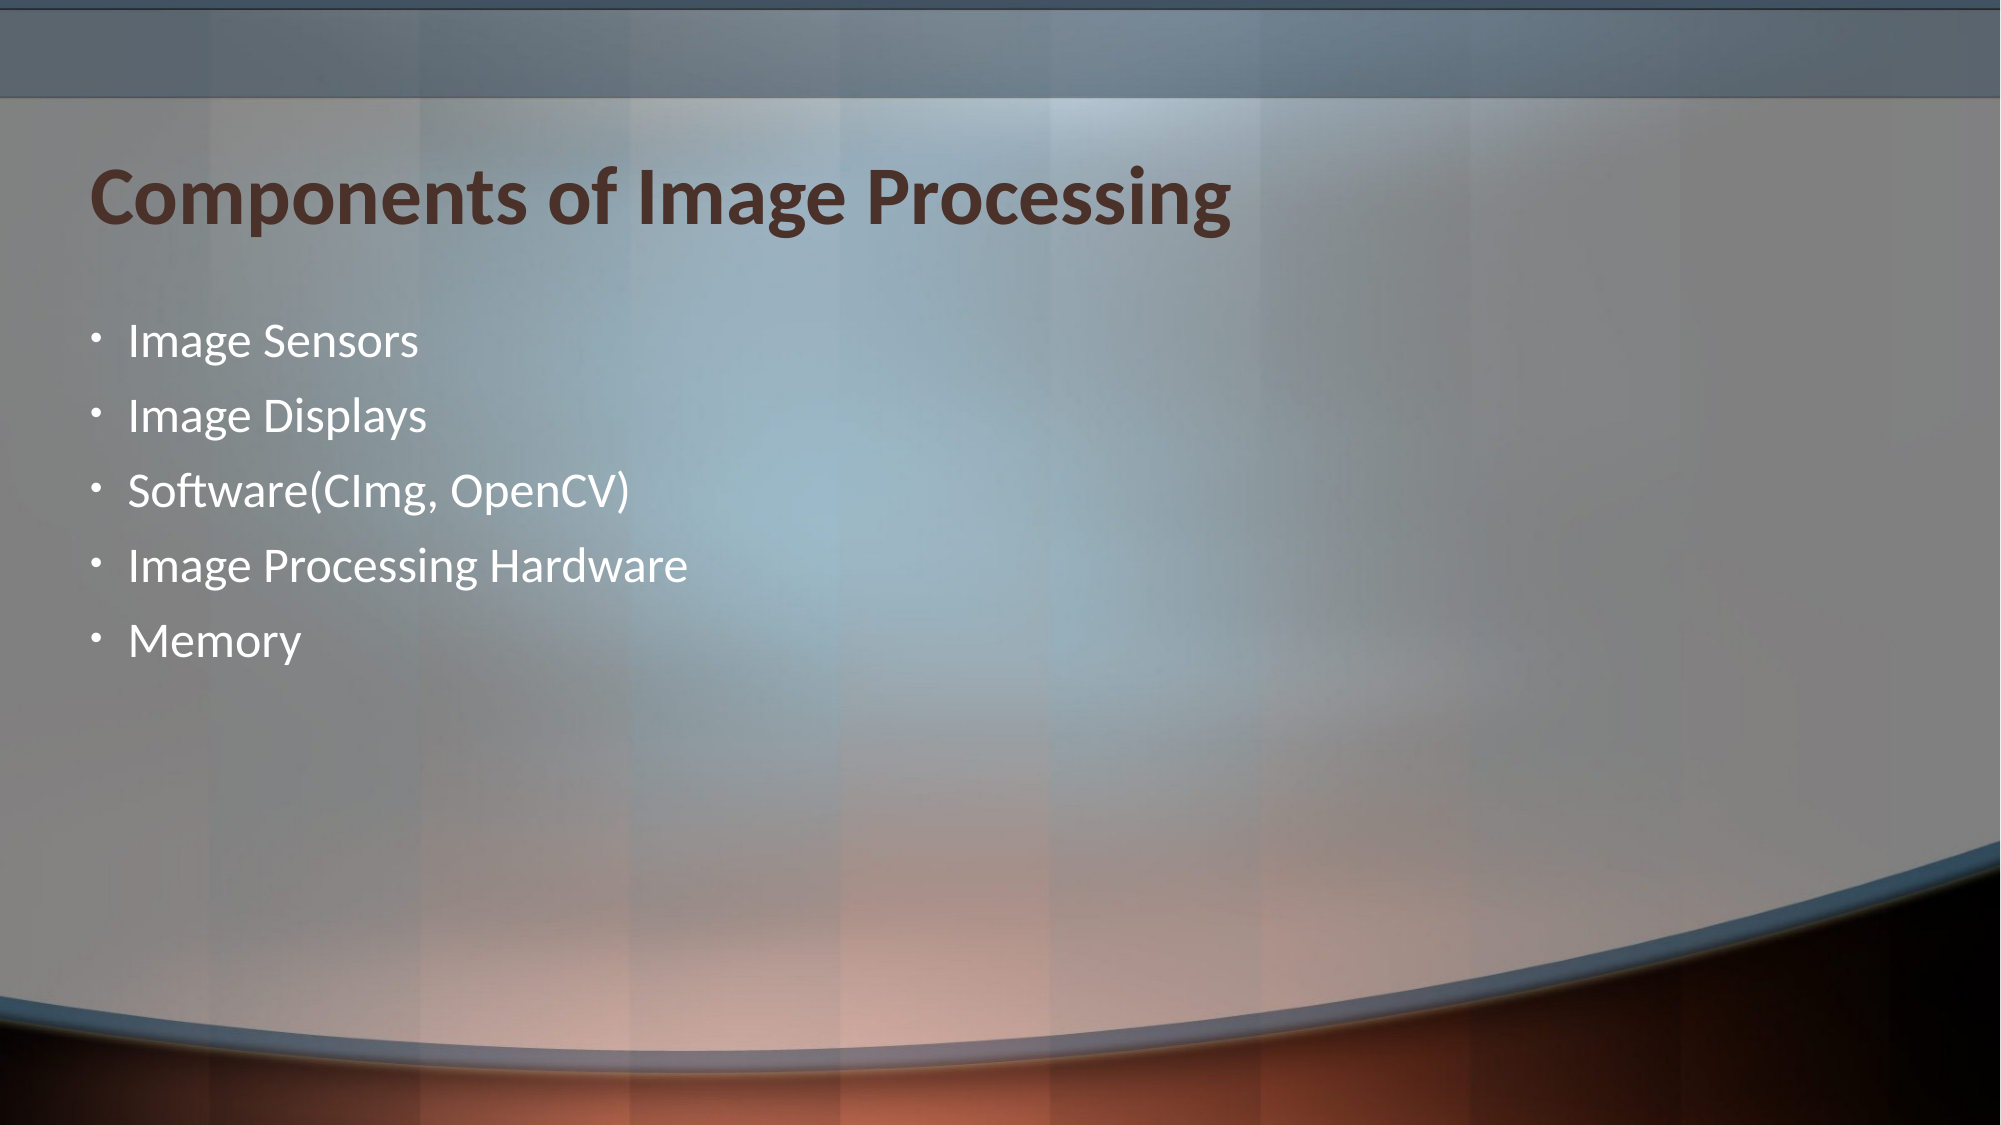

# Components of Image Processing
Image Sensors
Image Displays
Software(CImg, OpenCV)
Image Processing Hardware
Memory